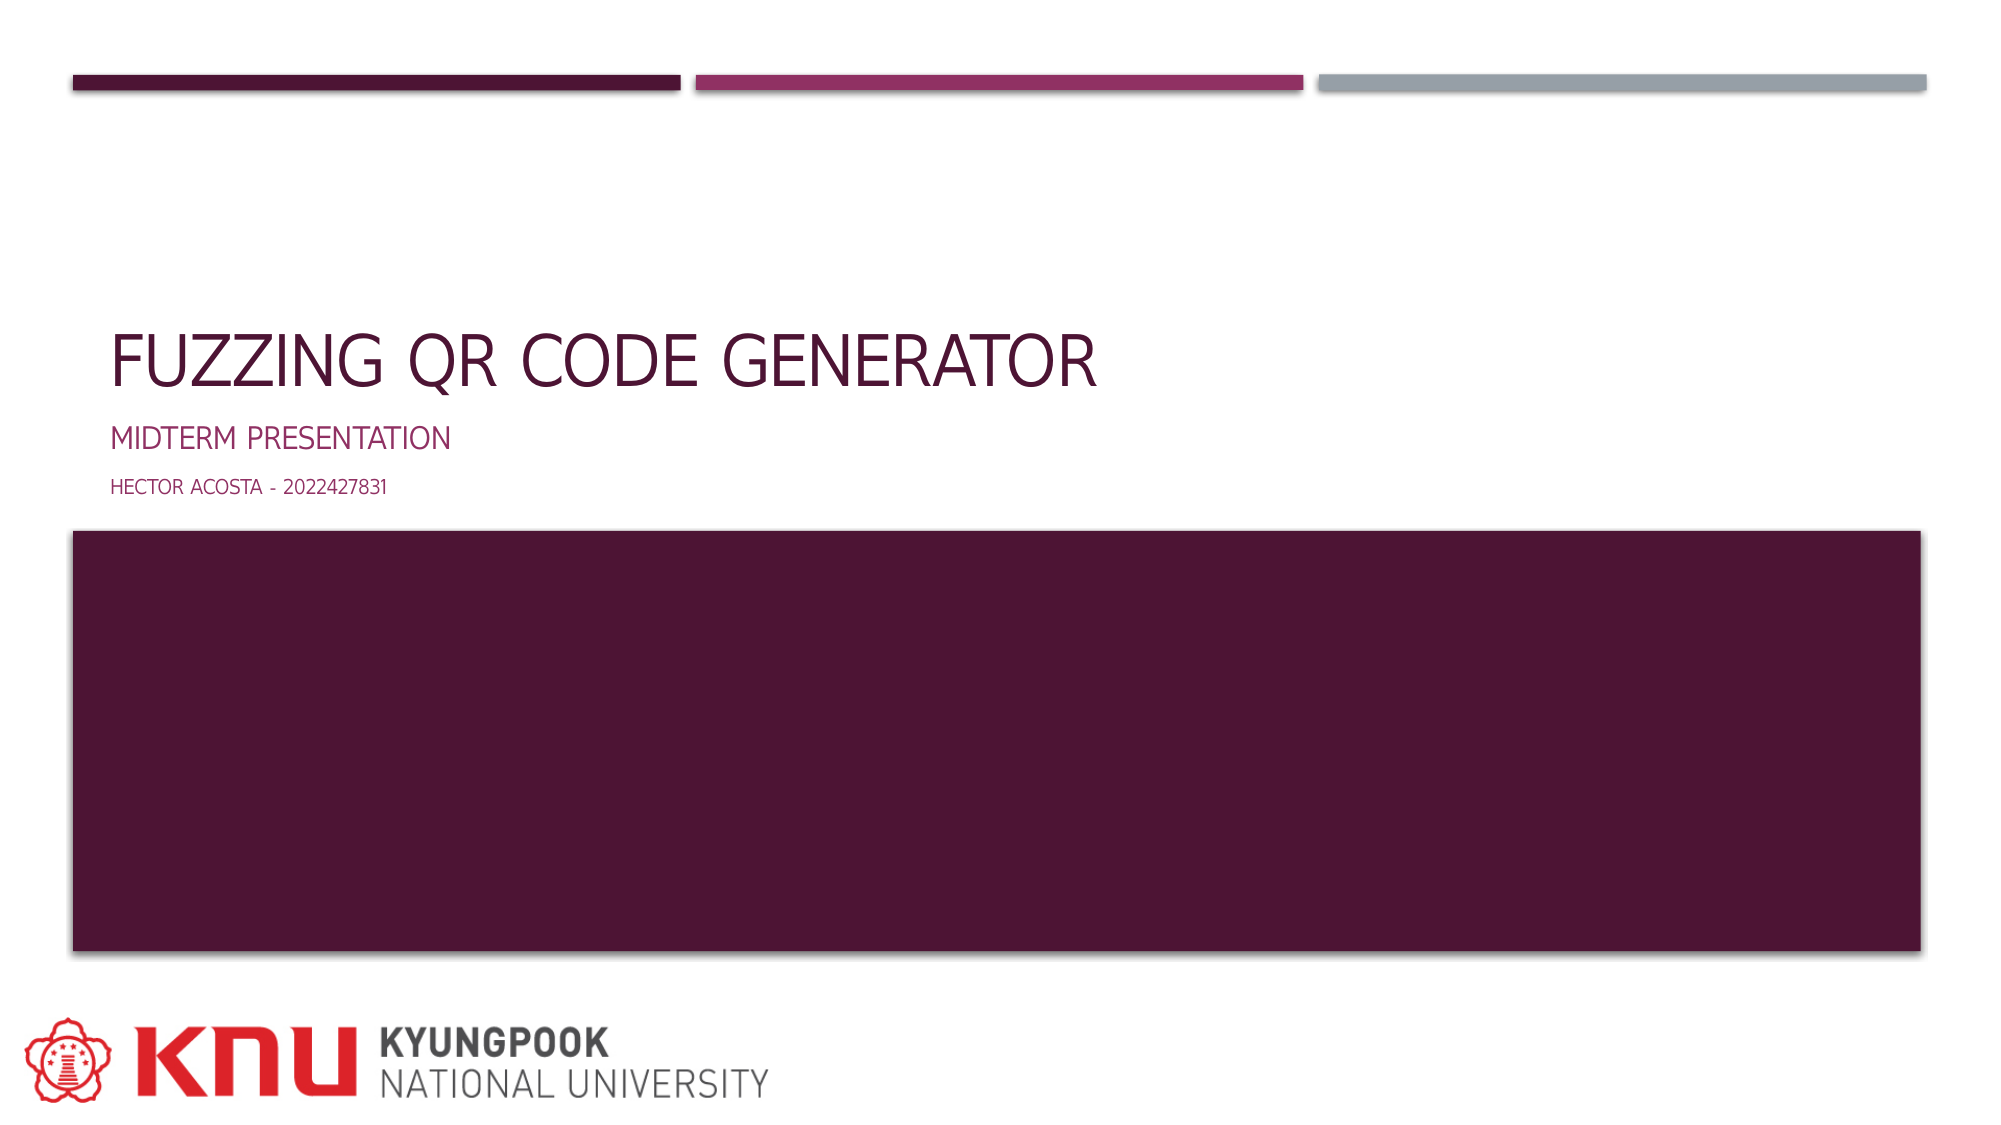

# Fuzzing QR CODE GENERATOR
Midterm Presentation
Hector Acosta - 2022427831